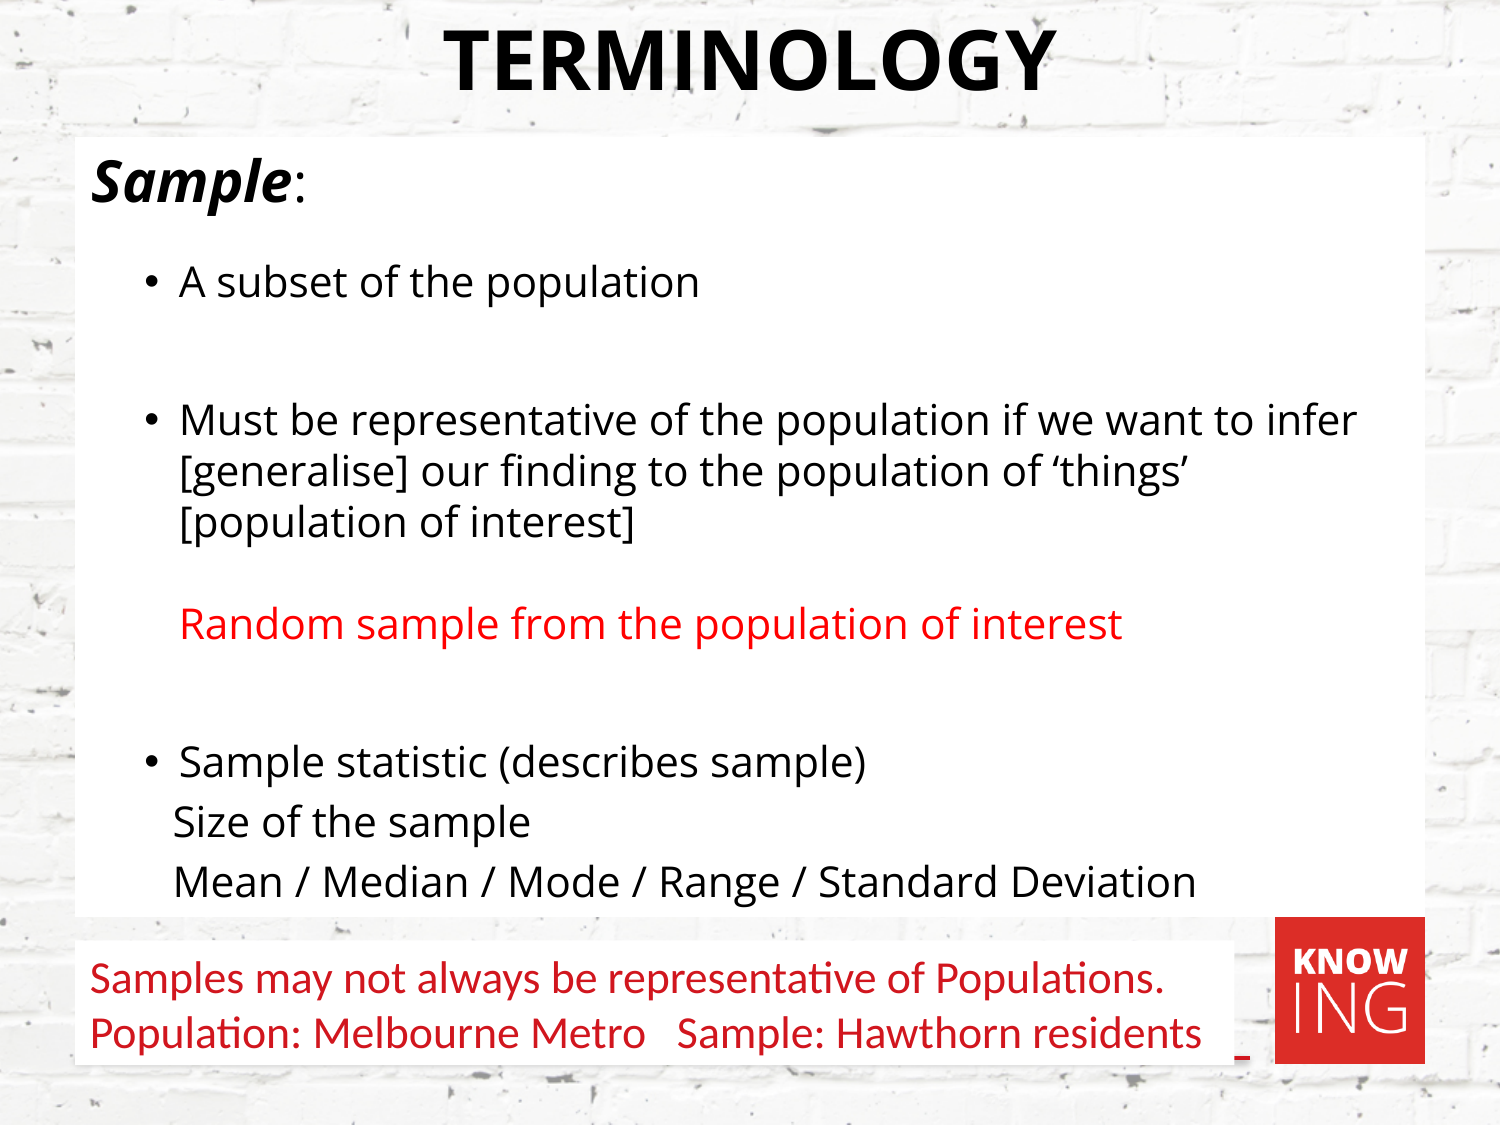

# TERMINOLOGY
Sample:

A subset of the population

Must be representative of the population if we want to infer [generalise] our finding to the population of ‘things’ [population of interest]
Random sample from the population of interest

Sample statistic (describes sample)
Size of the sample
Mean / Median / Mode / Range / Standard Deviation

Samples may not always be representative of Populations.
Population: Melbourne Metro   Sample: Hawthorn residents